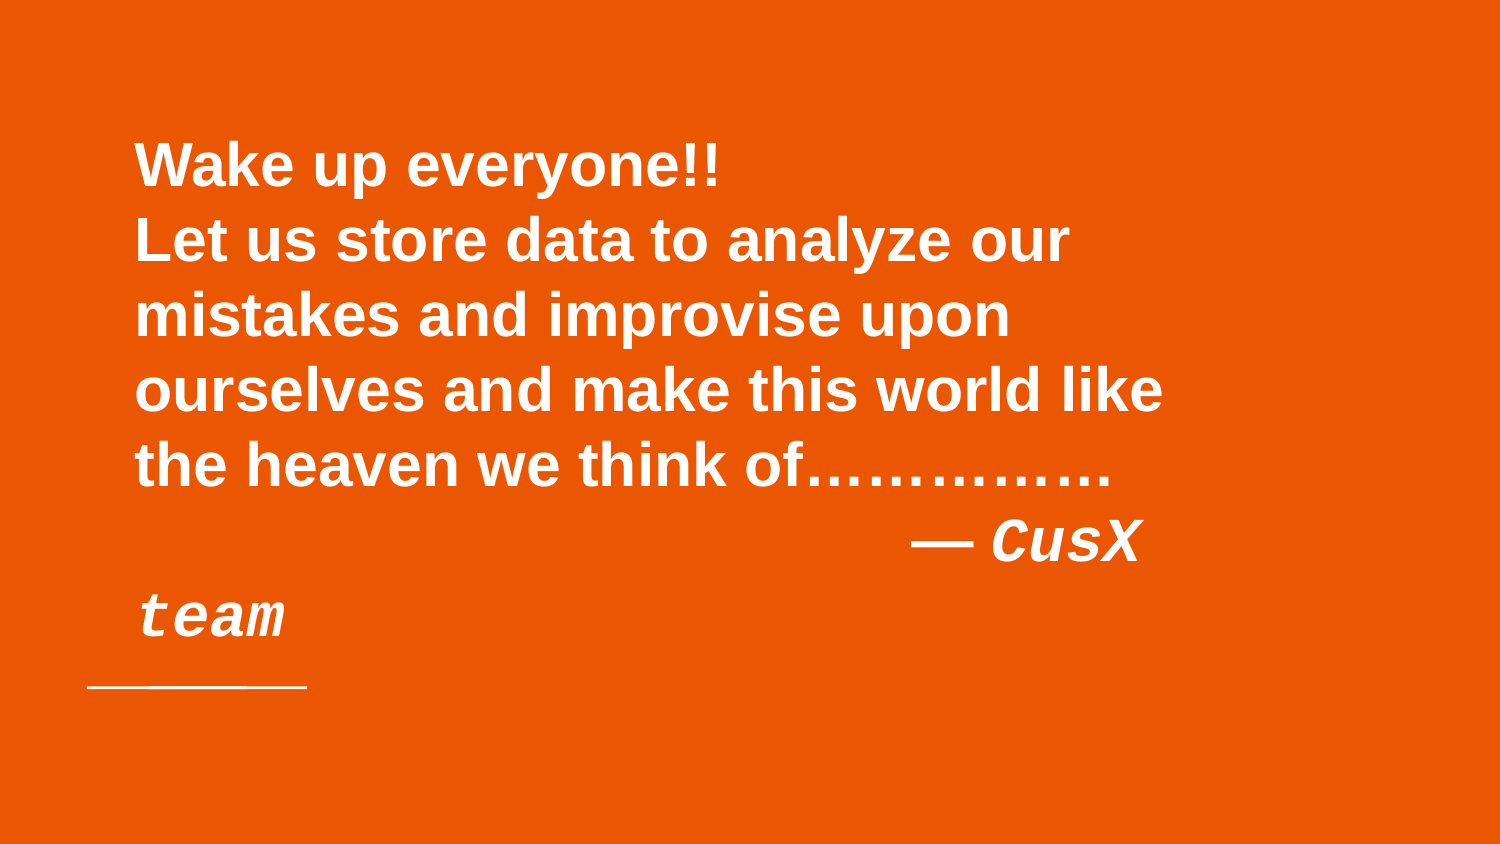

# Wake up everyone!!
Let us store data to analyze our mistakes and improvise upon ourselves and make this world like the heaven we think of……………
                                             — CusX team